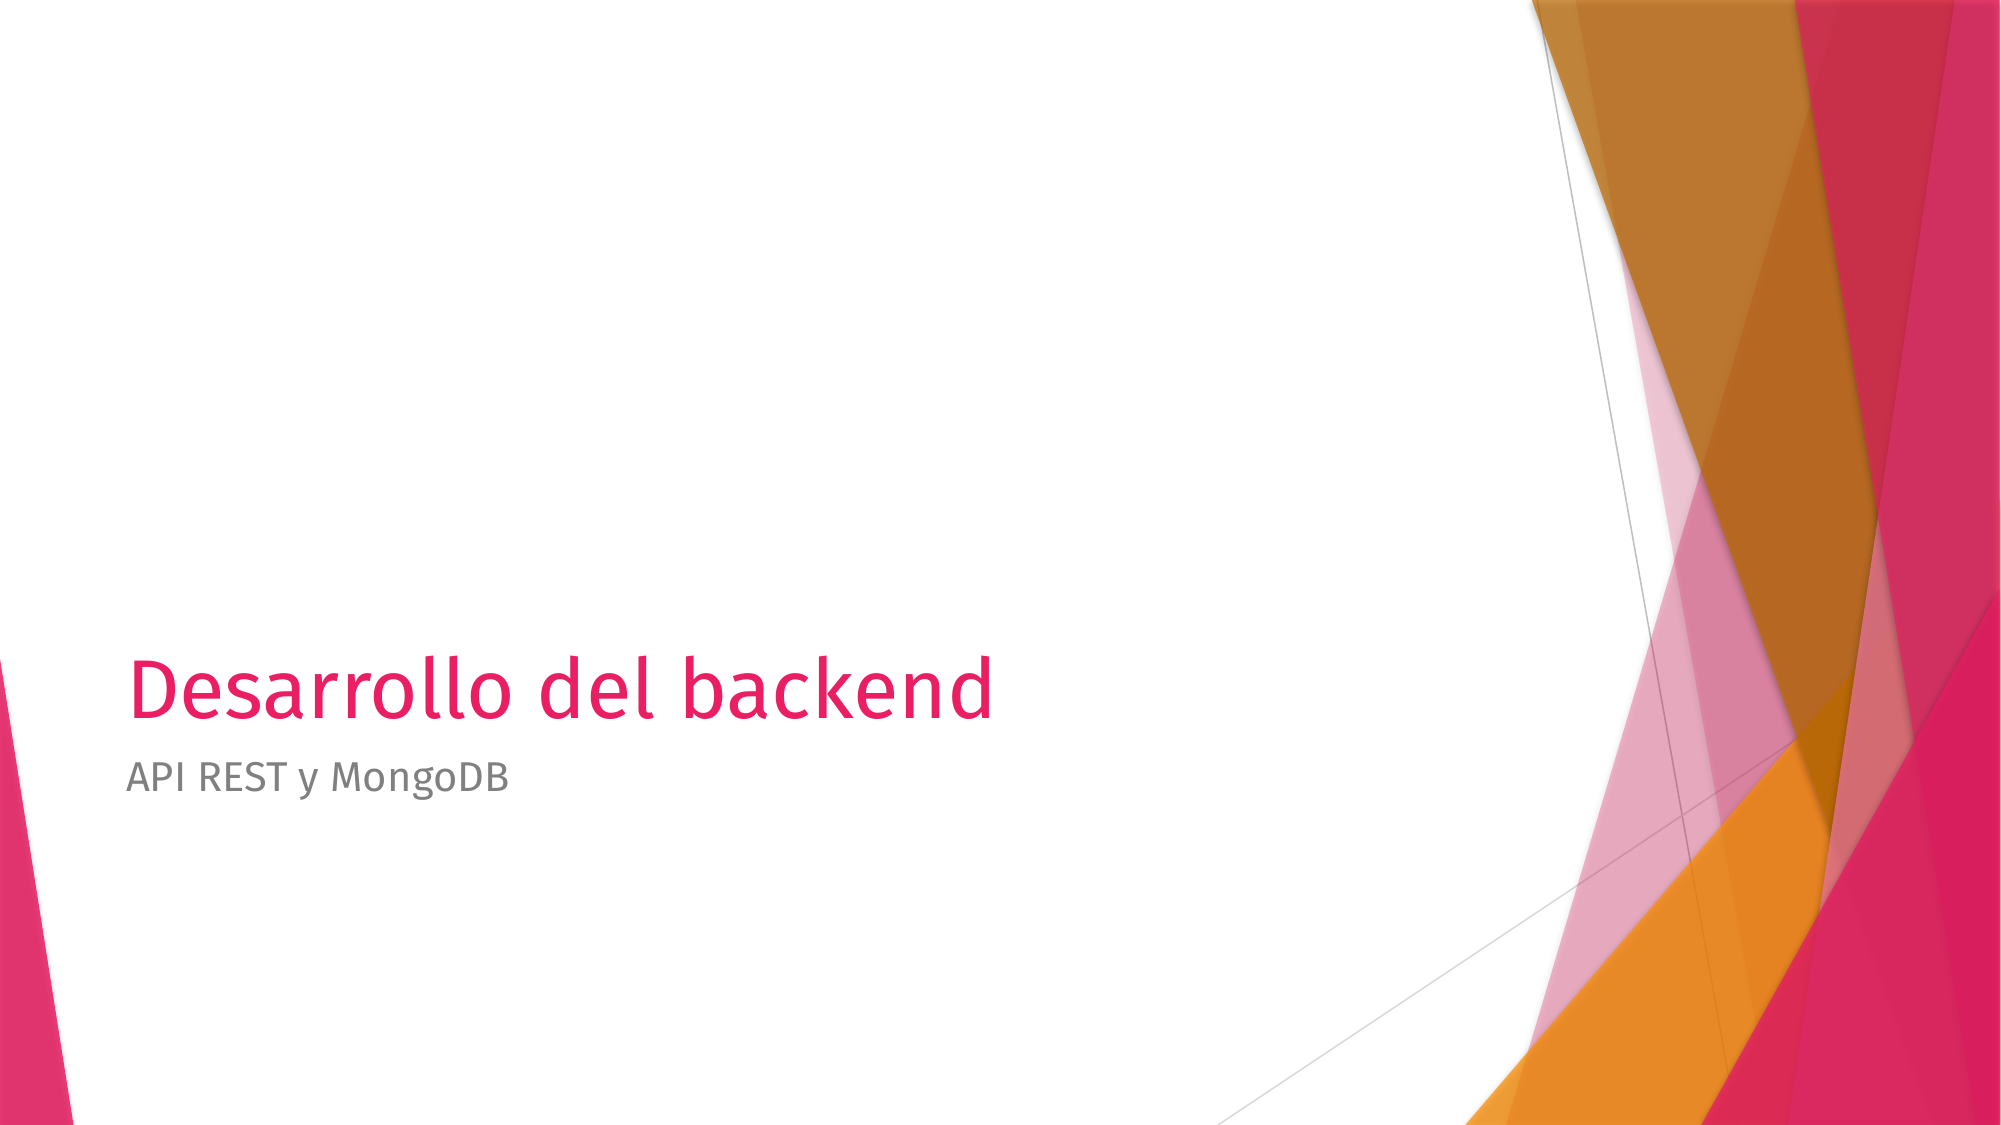

# Desarrollo del backend
API REST y MongoDB